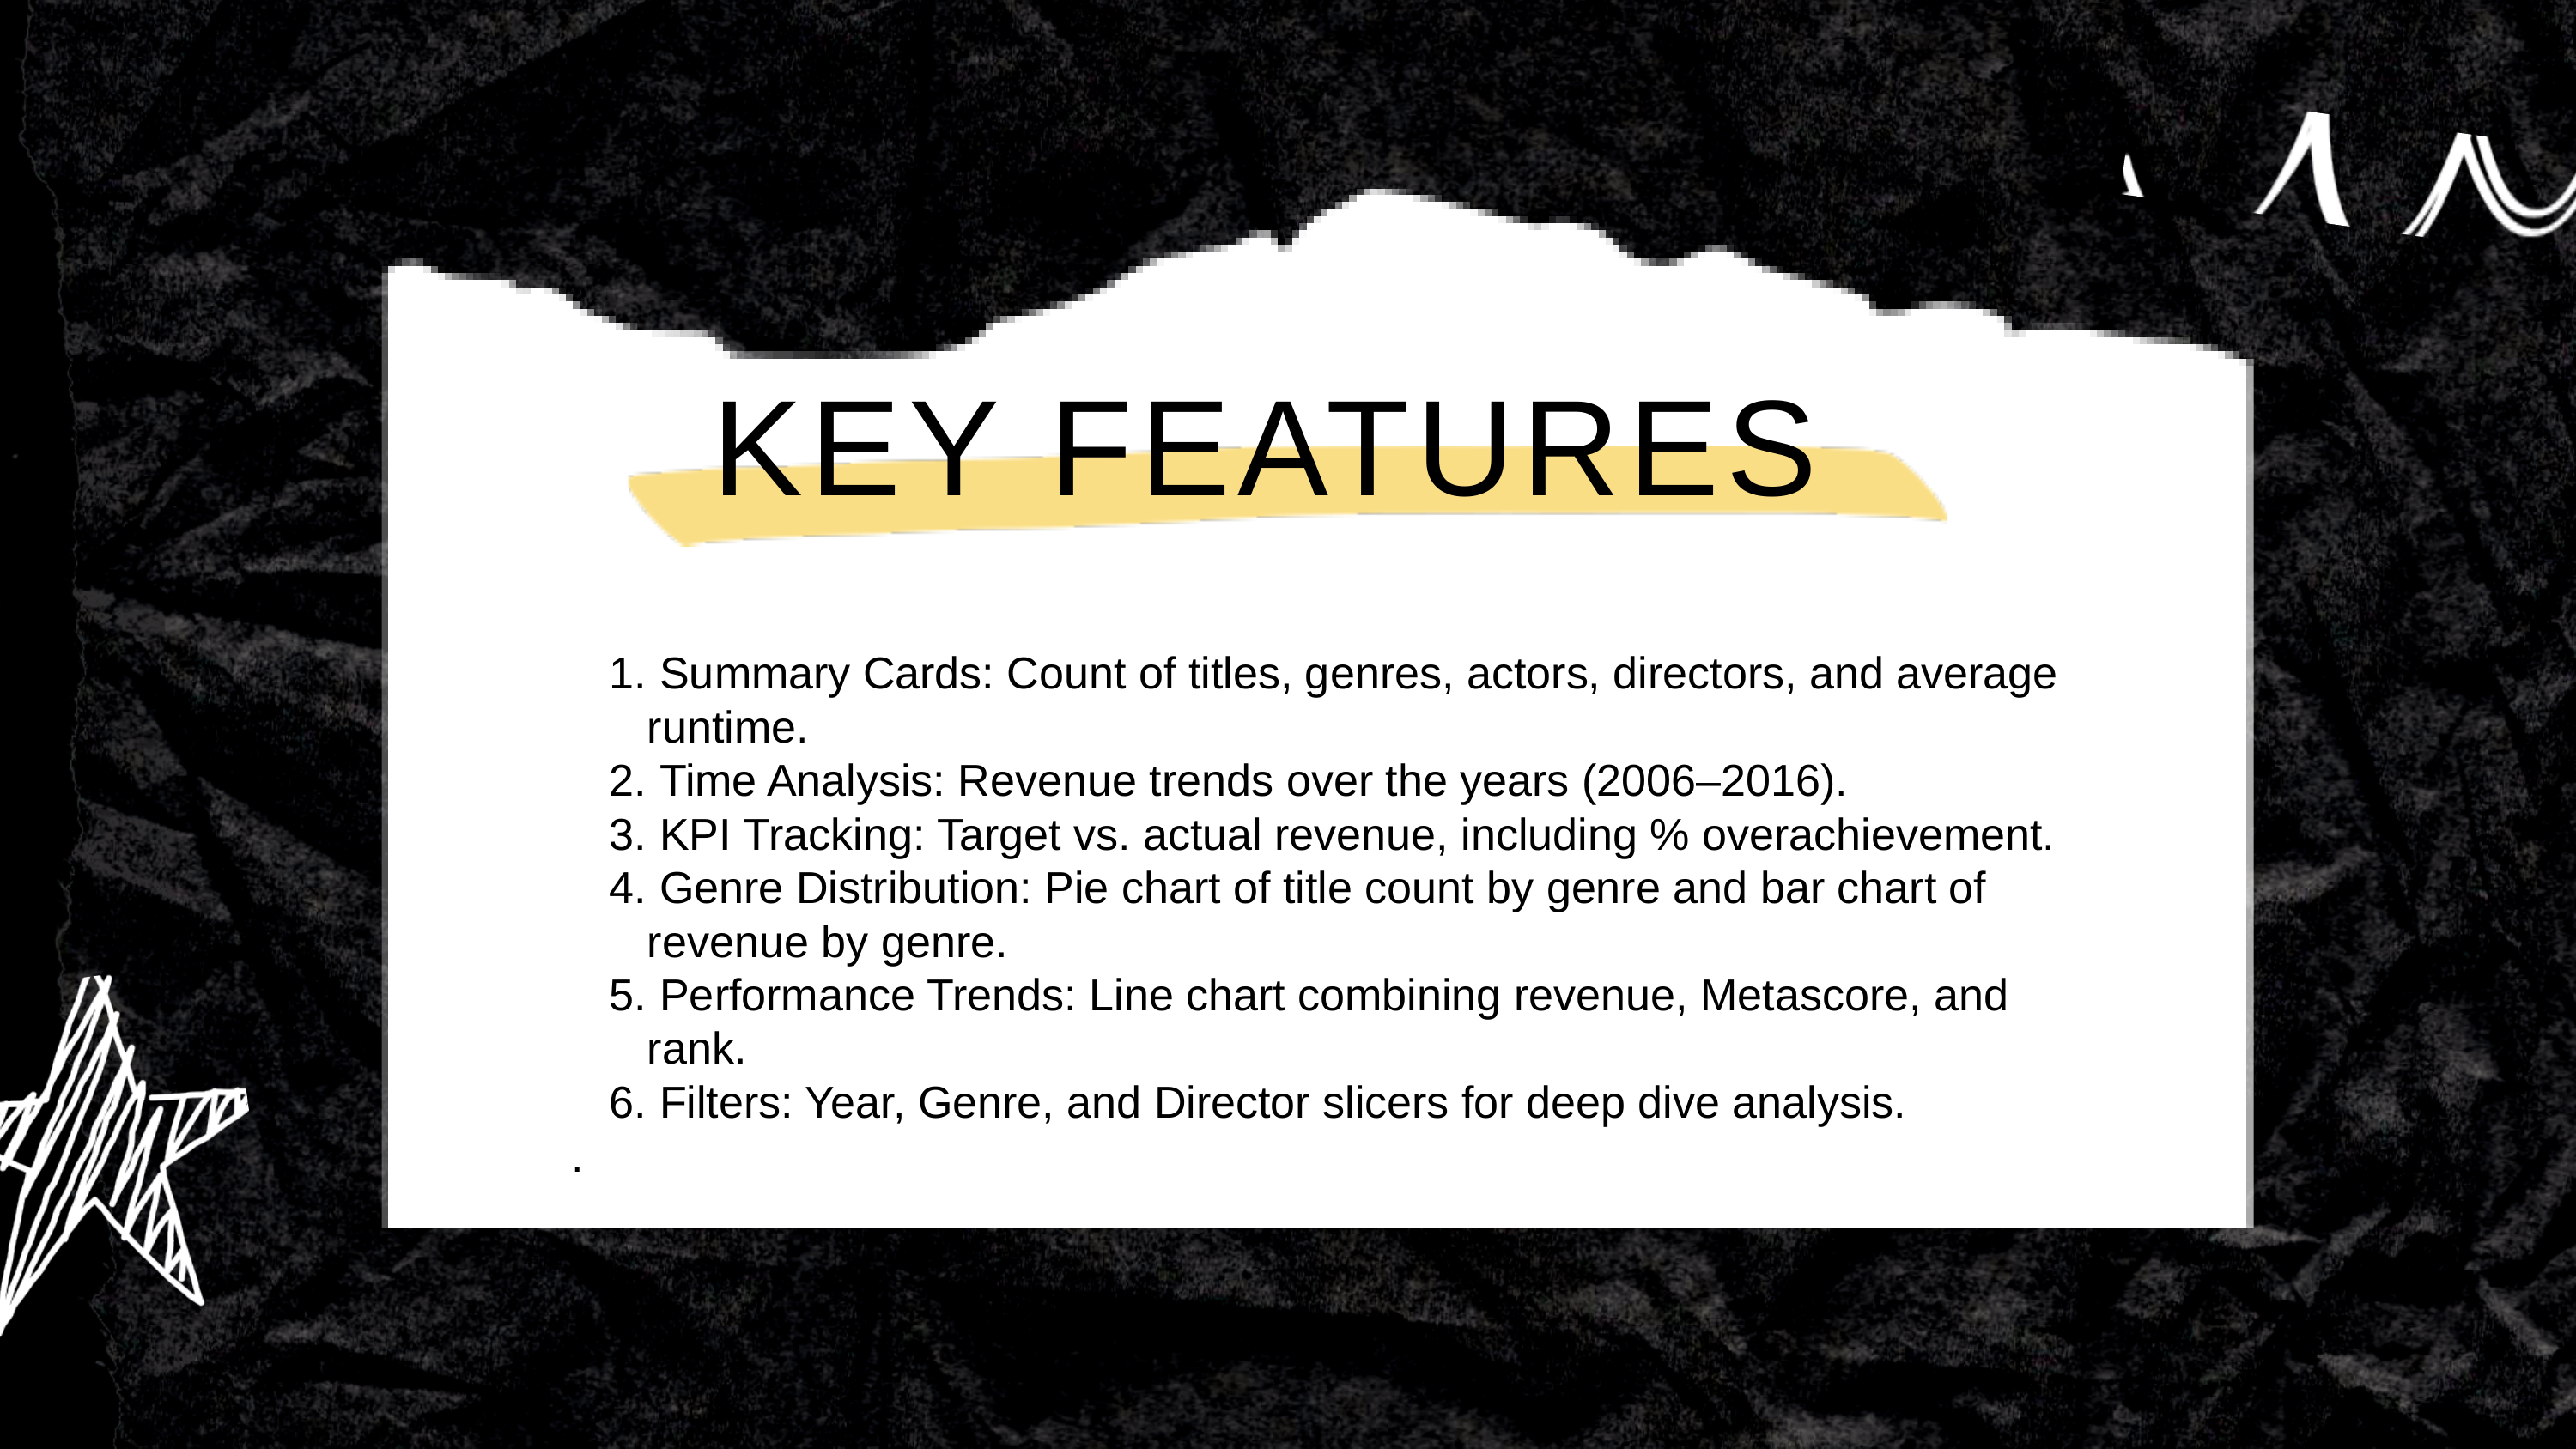

KEY FEATURES

 Summary Cards: Count of titles, genres, actors, directors, and average runtime.
 Time Analysis: Revenue trends over the years (2006–2016).
 KPI Tracking: Target vs. actual revenue, including % overachievement.
 Genre Distribution: Pie chart of title count by genre and bar chart of revenue by genre.
 Performance Trends: Line chart combining revenue, Metascore, and rank.
 Filters: Year, Genre, and Director slicers for deep dive analysis.
.